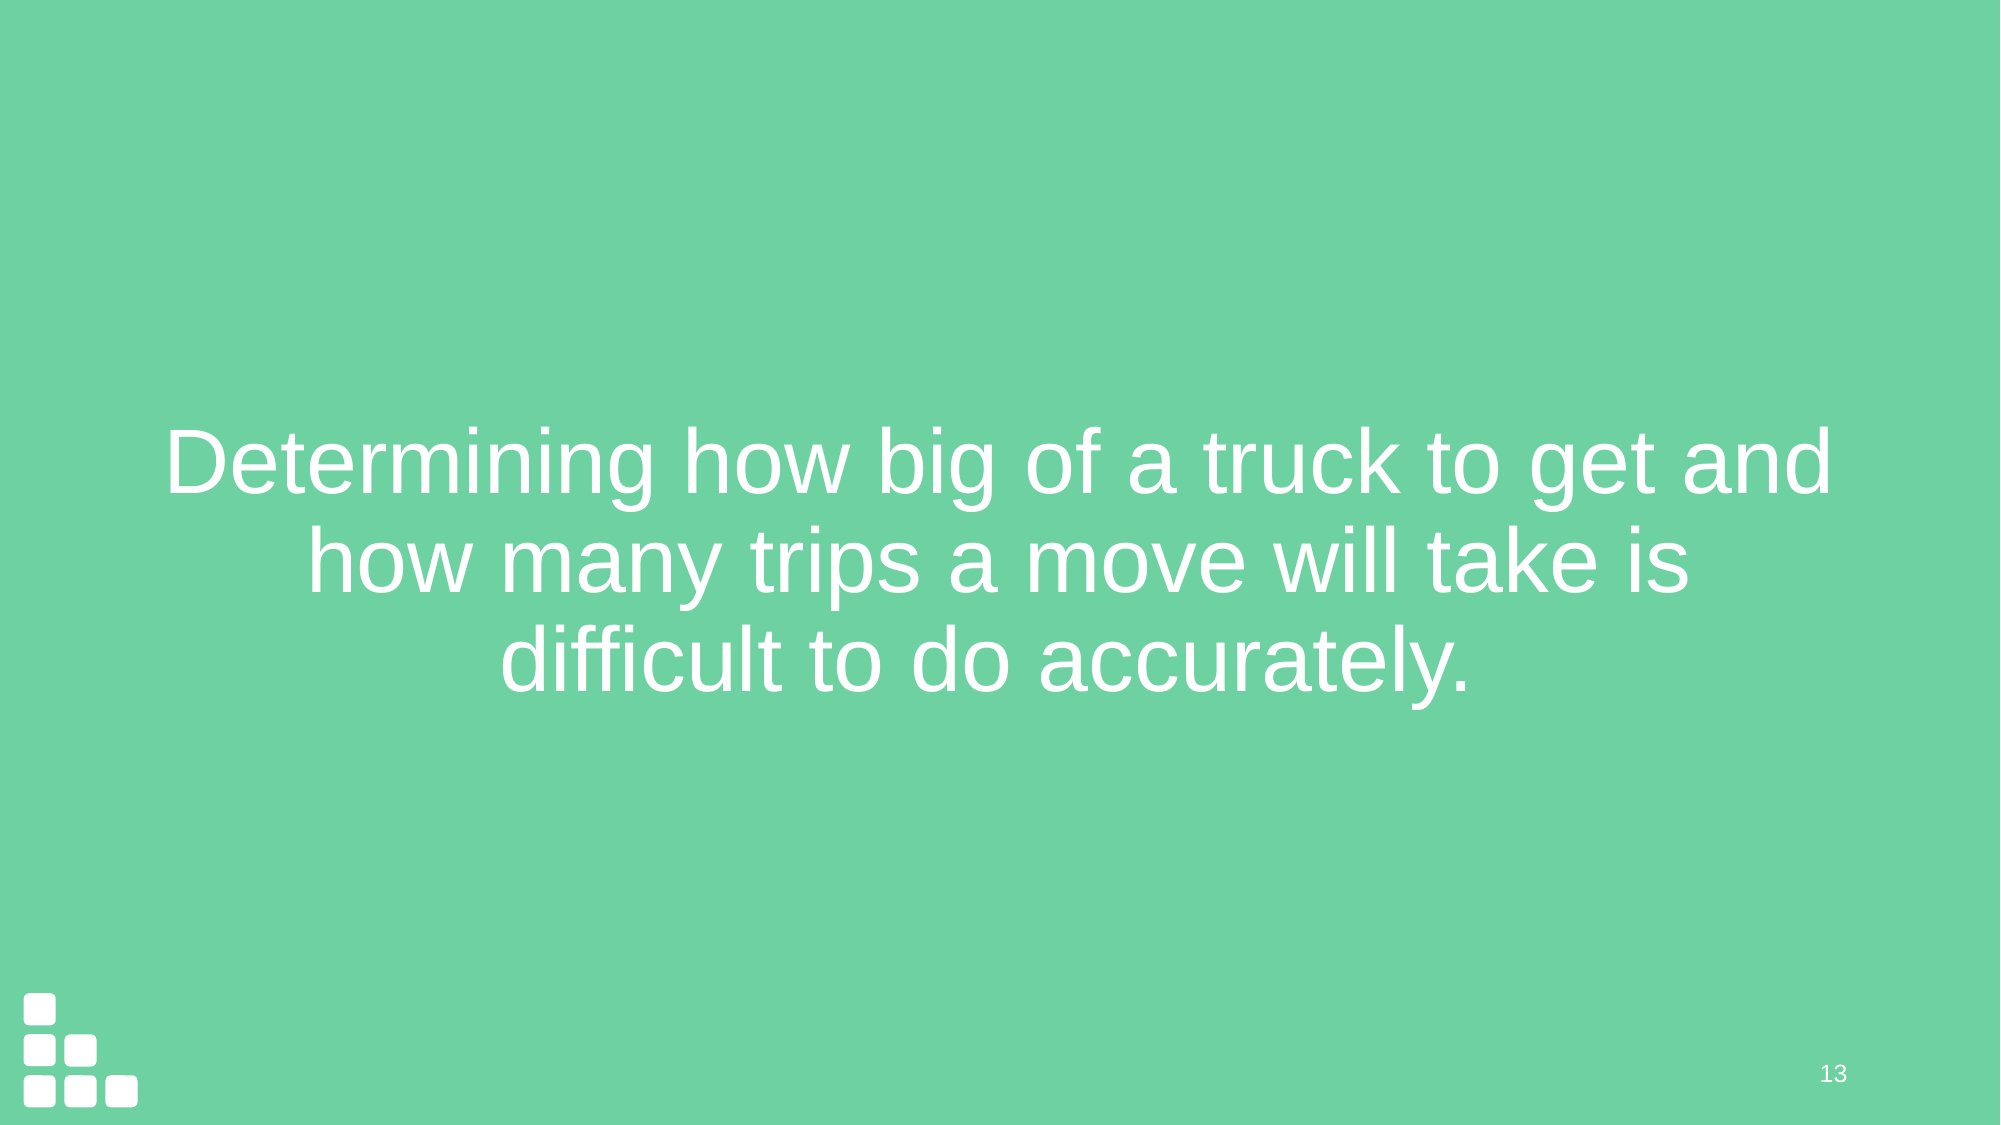

# Determining how big of a truck to get and how many trips a move will take is difficult to do accurately.

13